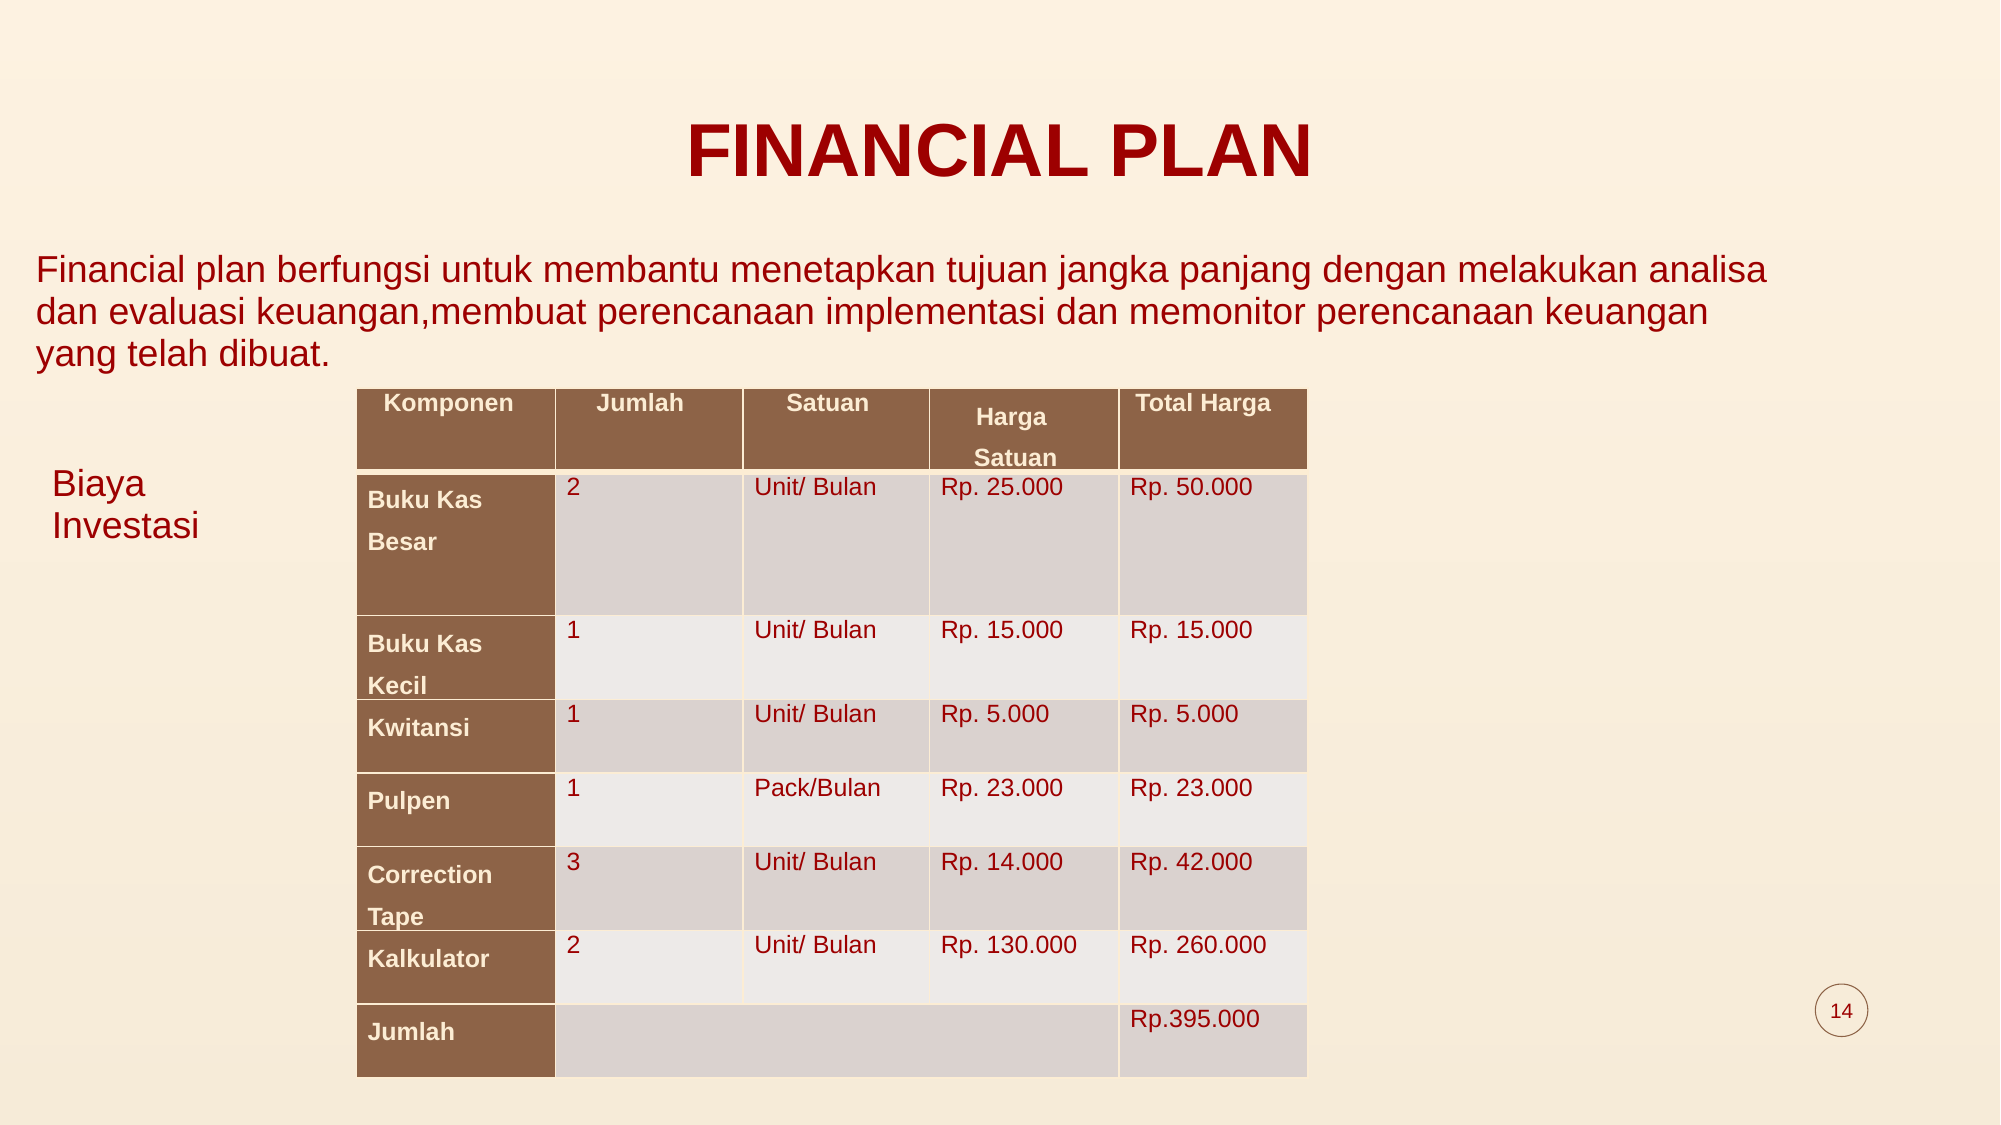

# FINANCIAL PLAN
| Financial plan berfungsi untuk membantu menetapkan tujuan jangka panjang dengan melakukan analisa dan evaluasi keuangan,membuat perencanaan implementasi dan memonitor perencanaan keuangan yang telah dibuat. |
| --- |
| Komponen | Jumlah | Satuan | Harga Satuan | Total Harga |
| --- | --- | --- | --- | --- |
| Buku Kas Besar | 2 | Unit/ Bulan | Rp. 25.000 | Rp. 50.000 |
| Buku Kas Kecil | 1 | Unit/ Bulan | Rp. 15.000 | Rp. 15.000 |
| Kwitansi | 1 | Unit/ Bulan | Rp. 5.000 | Rp. 5.000 |
| Pulpen | 1 | Pack/Bulan | Rp. 23.000 | Rp. 23.000 |
| Correction Tape | 3 | Unit/ Bulan | Rp. 14.000 | Rp. 42.000 |
| Kalkulator | 2 | Unit/ Bulan | Rp. 130.000 | Rp. 260.000 |
| Jumlah |  |  |  | Rp.395.000 |
| Biaya Investasi |
| --- |
14